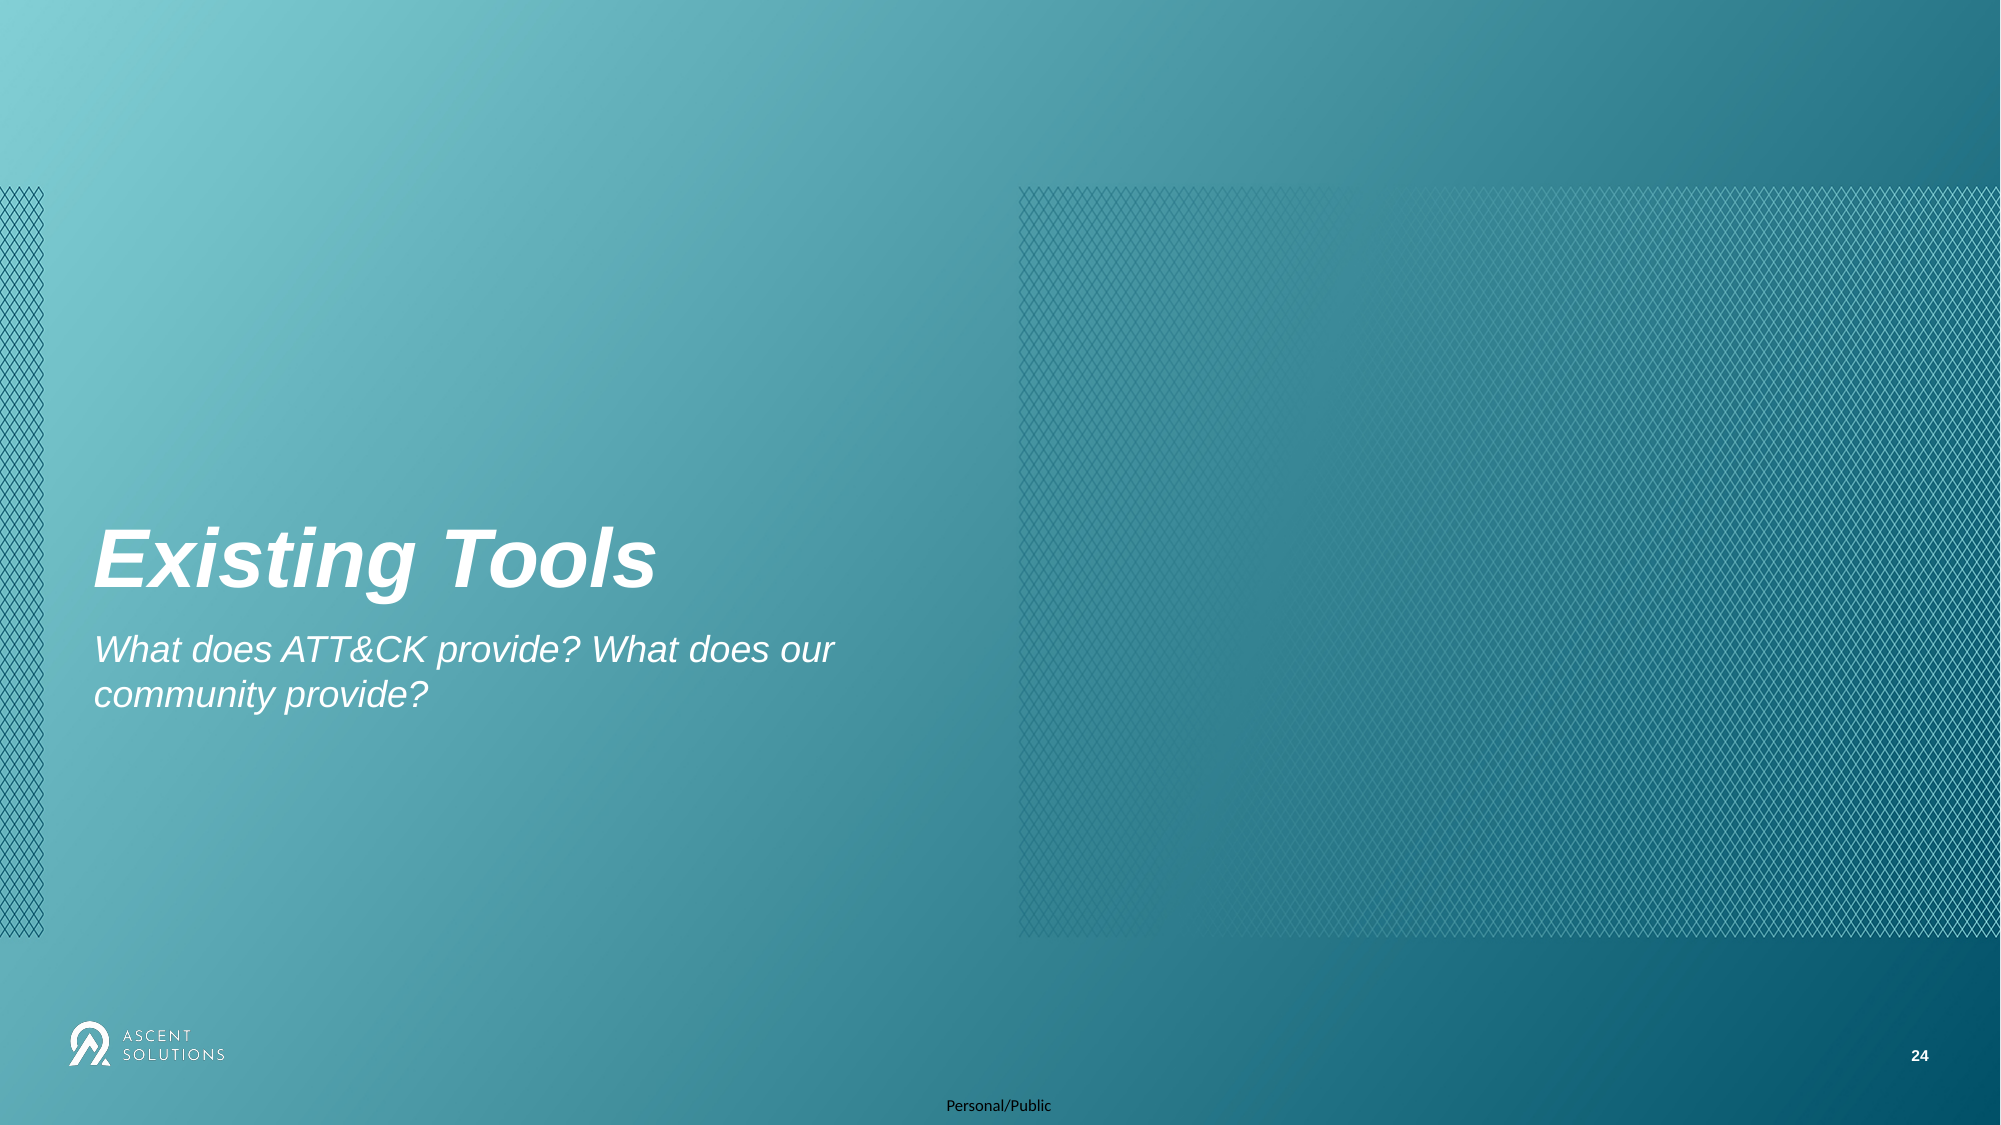

# Existing Tools
What does ATT&CK provide? What does our community provide?
24